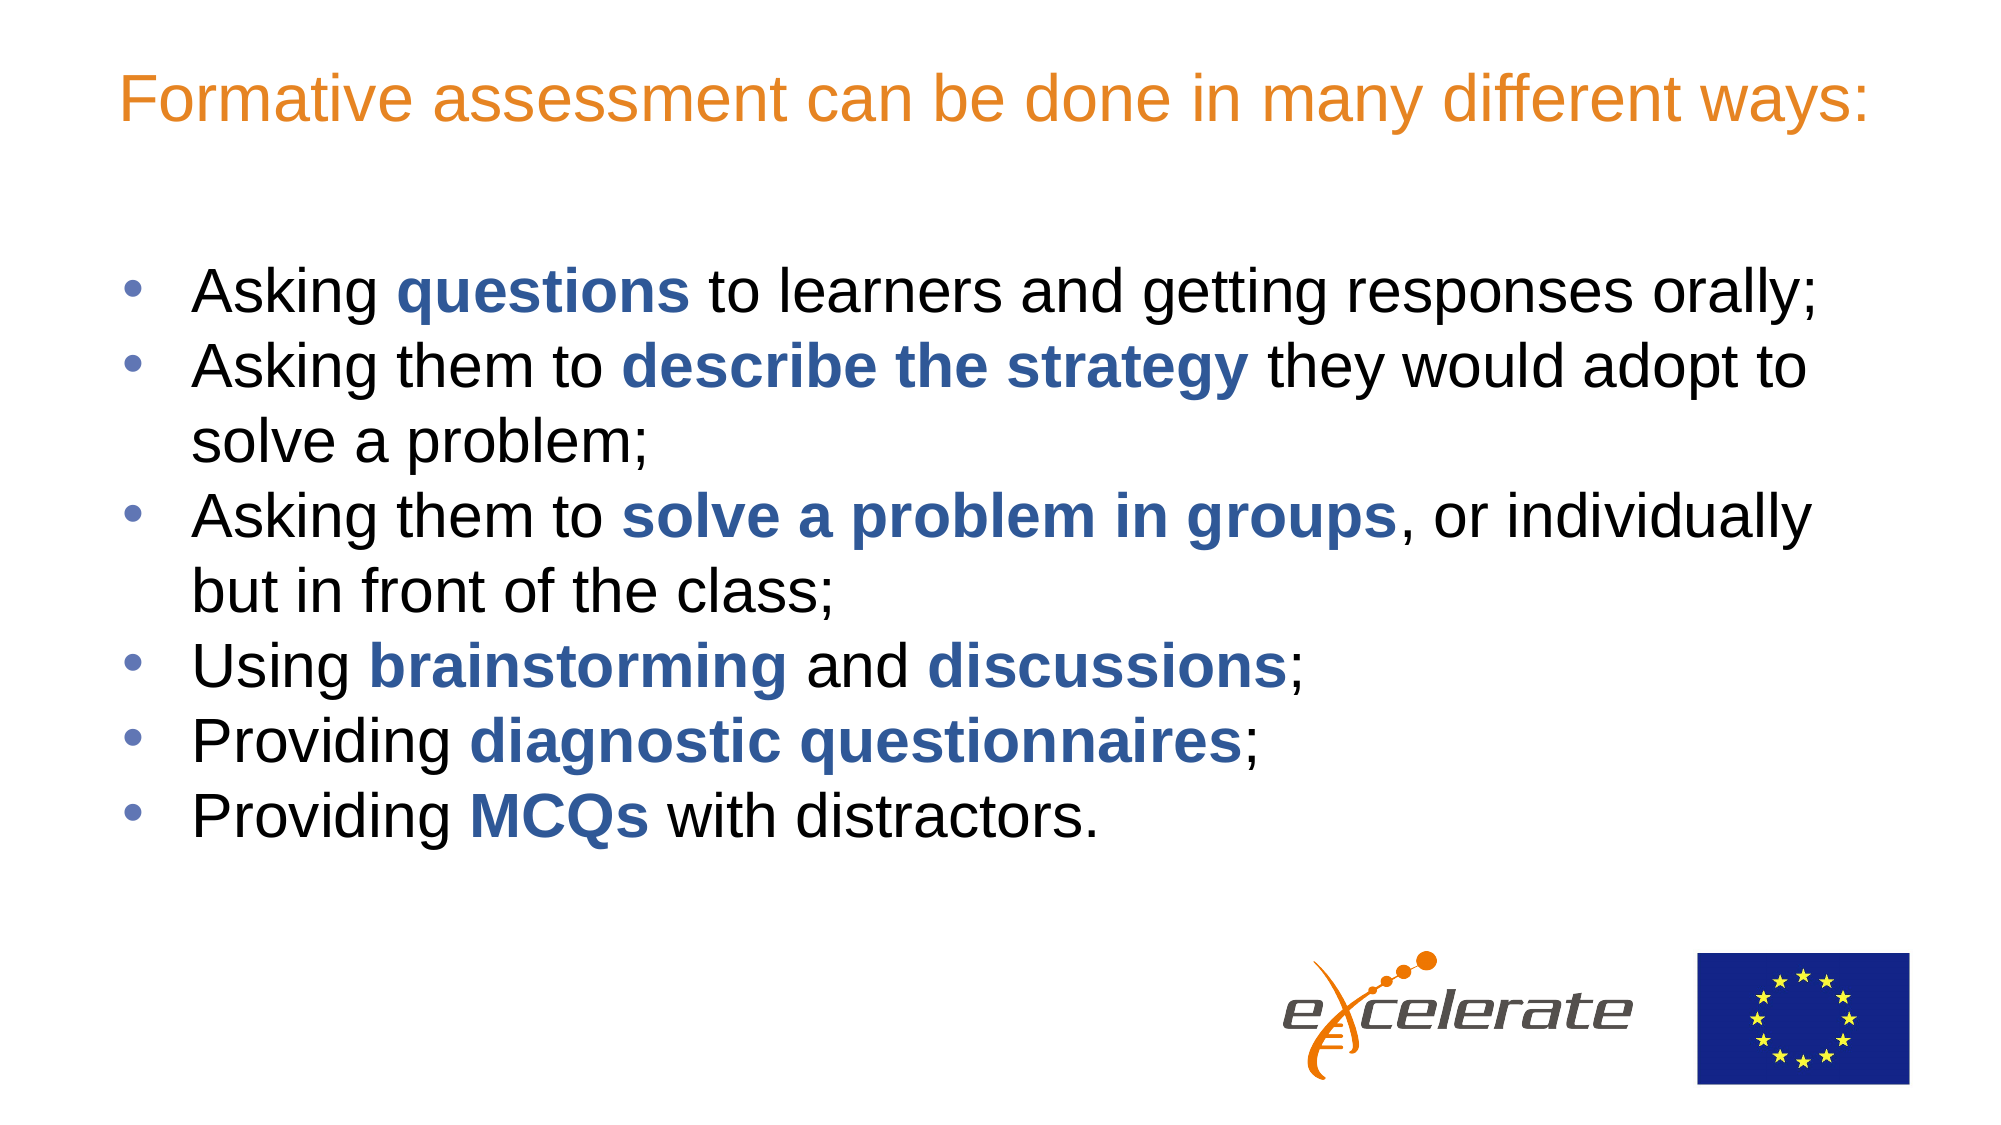

# Formative assessment can be done in many different ways:
Asking questions to learners and getting responses orally;
Asking them to describe the strategy they would adopt to solve a problem;
Asking them to solve a problem in groups, or individually but in front of the class;
Using brainstorming and discussions;
Providing diagnostic questionnaires;
Providing MCQs with distractors.